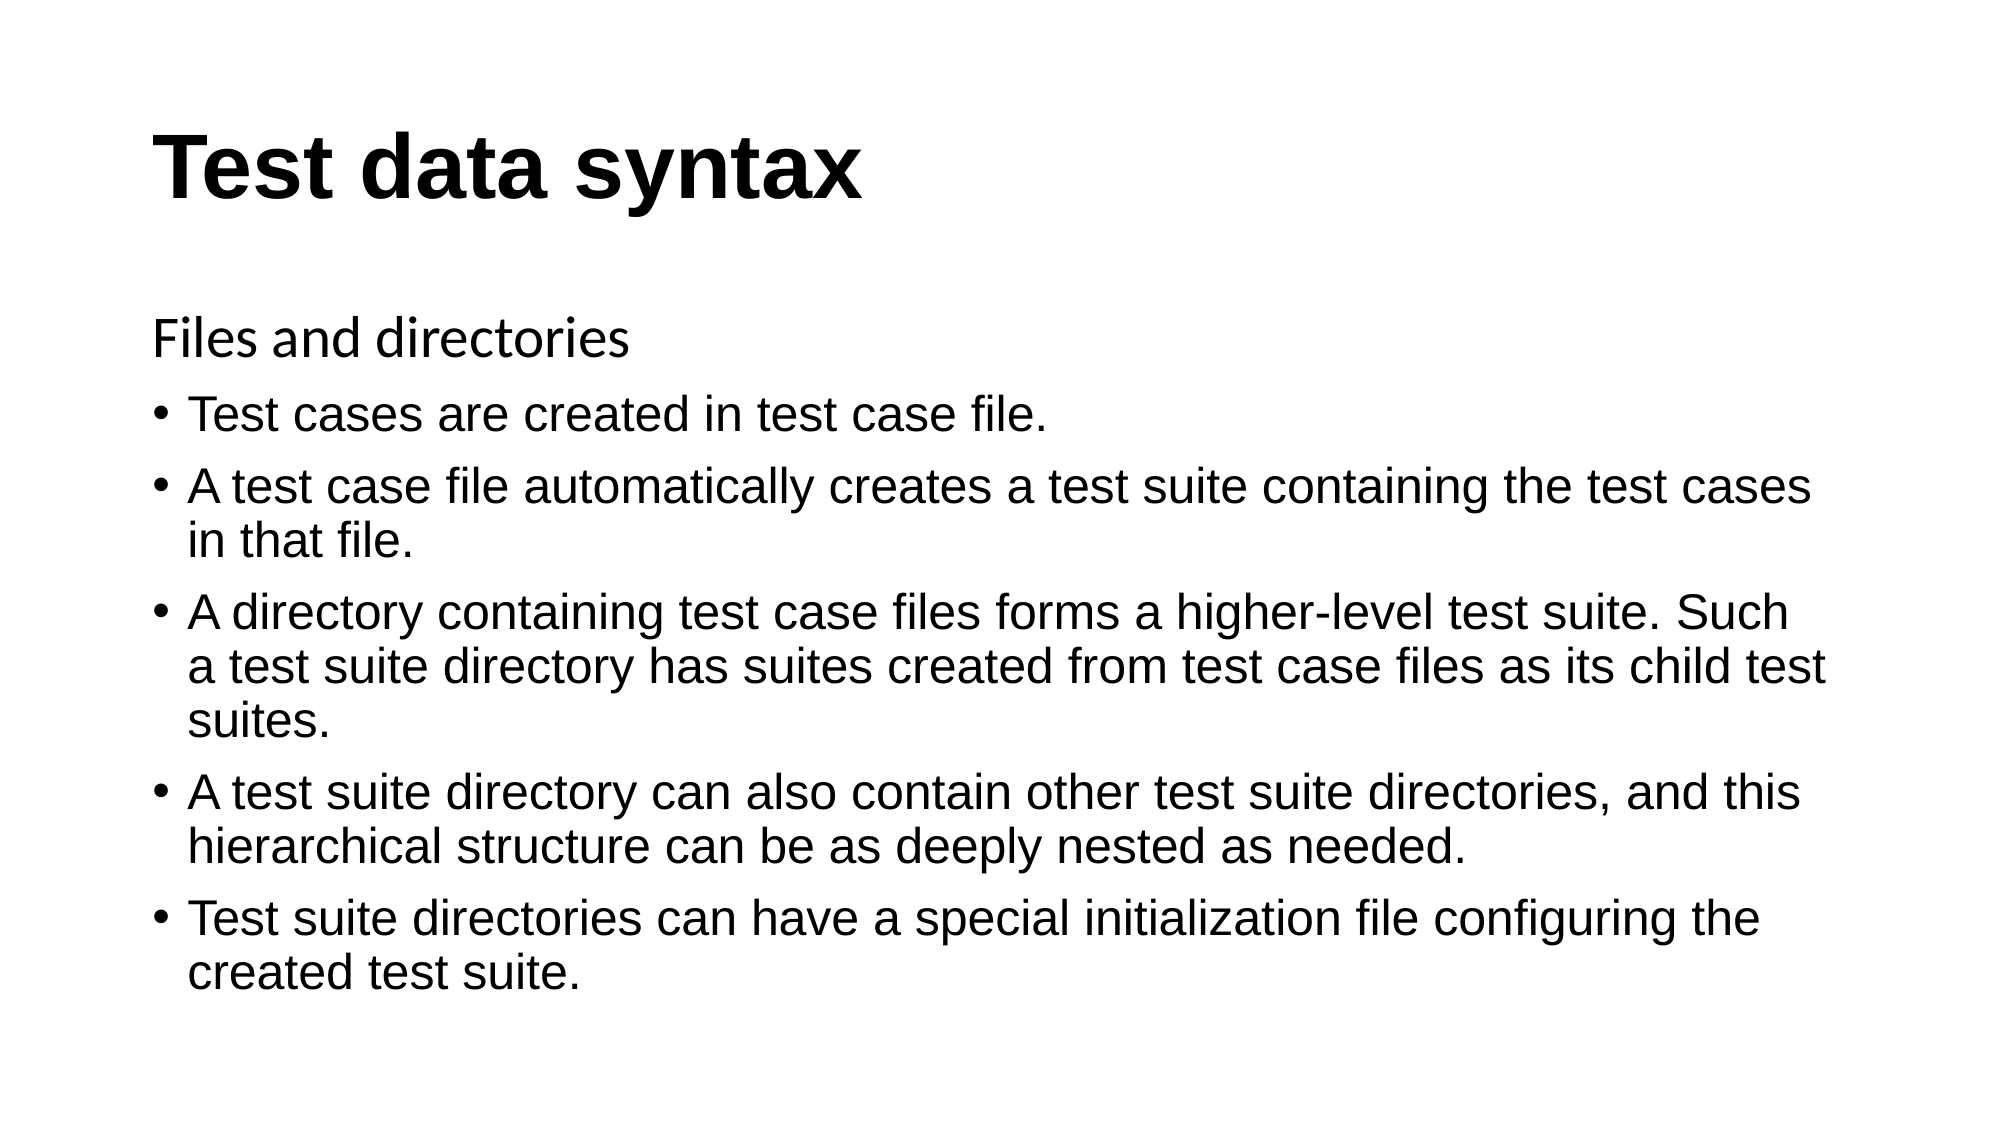

# Test data syntax
Files and directories
Test cases are created in test case file.
A test case file automatically creates a test suite containing the test cases in that file.
A directory containing test case files forms a higher-level test suite. Such a test suite directory has suites created from test case files as its child test suites.
A test suite directory can also contain other test suite directories, and this hierarchical structure can be as deeply nested as needed.
Test suite directories can have a special initialization file configuring the created test suite.